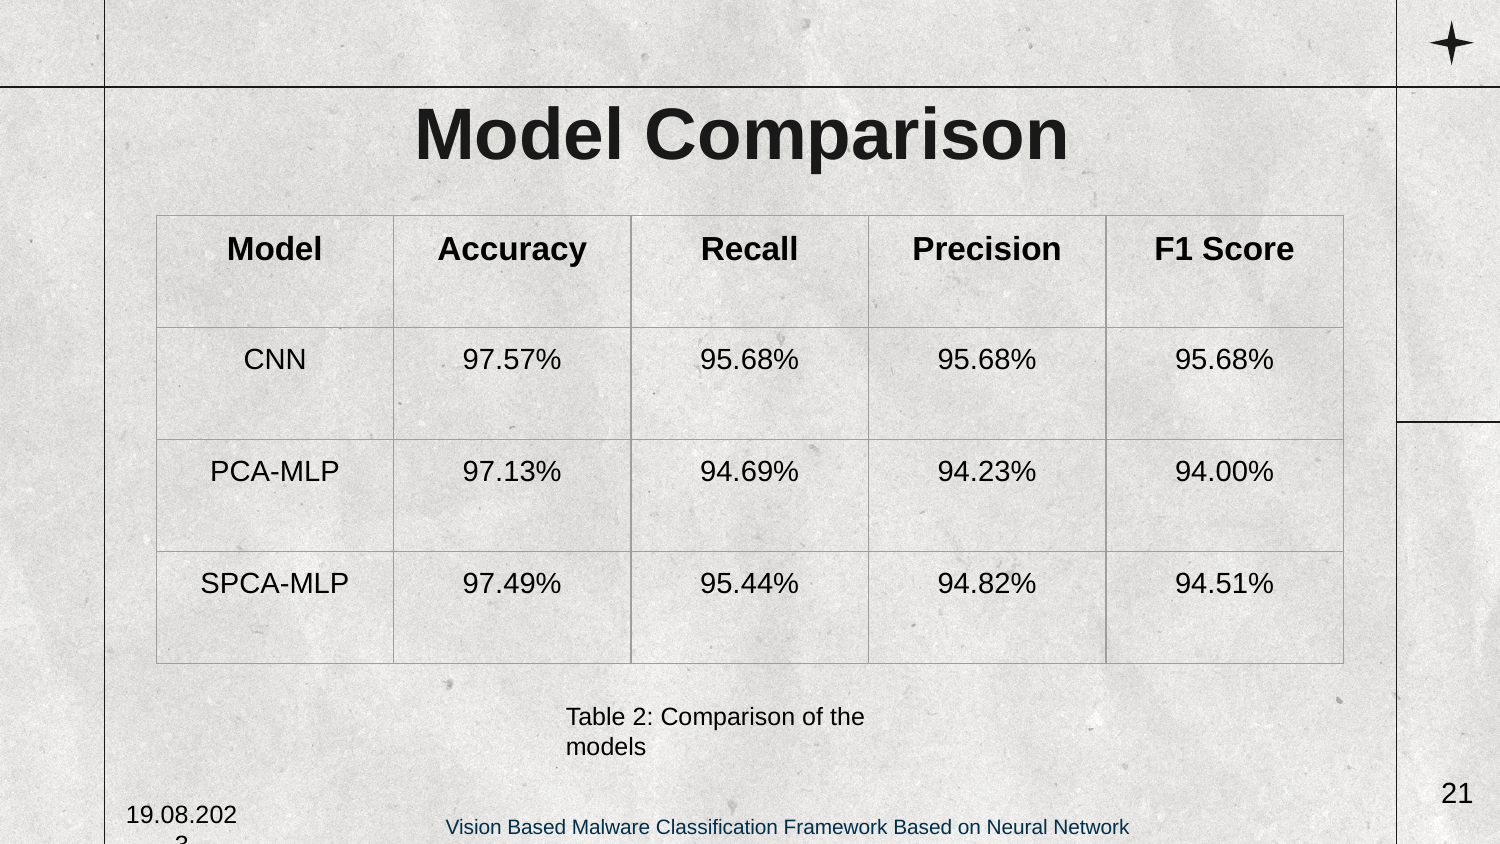

# Model Comparison
| Model | Accuracy | Recall | Precision | F1 Score |
| --- | --- | --- | --- | --- |
| CNN | 97.57% | 95.68% | 95.68% | 95.68% |
| PCA-MLP | 97.13% | 94.69% | 94.23% | 94.00% |
| SPCA-MLP | 97.49% | 95.44% | 94.82% | 94.51% |
Table 2: Comparison of the models
21
Vision Based Malware Classification Framework Based on Neural Network
19.08.2023